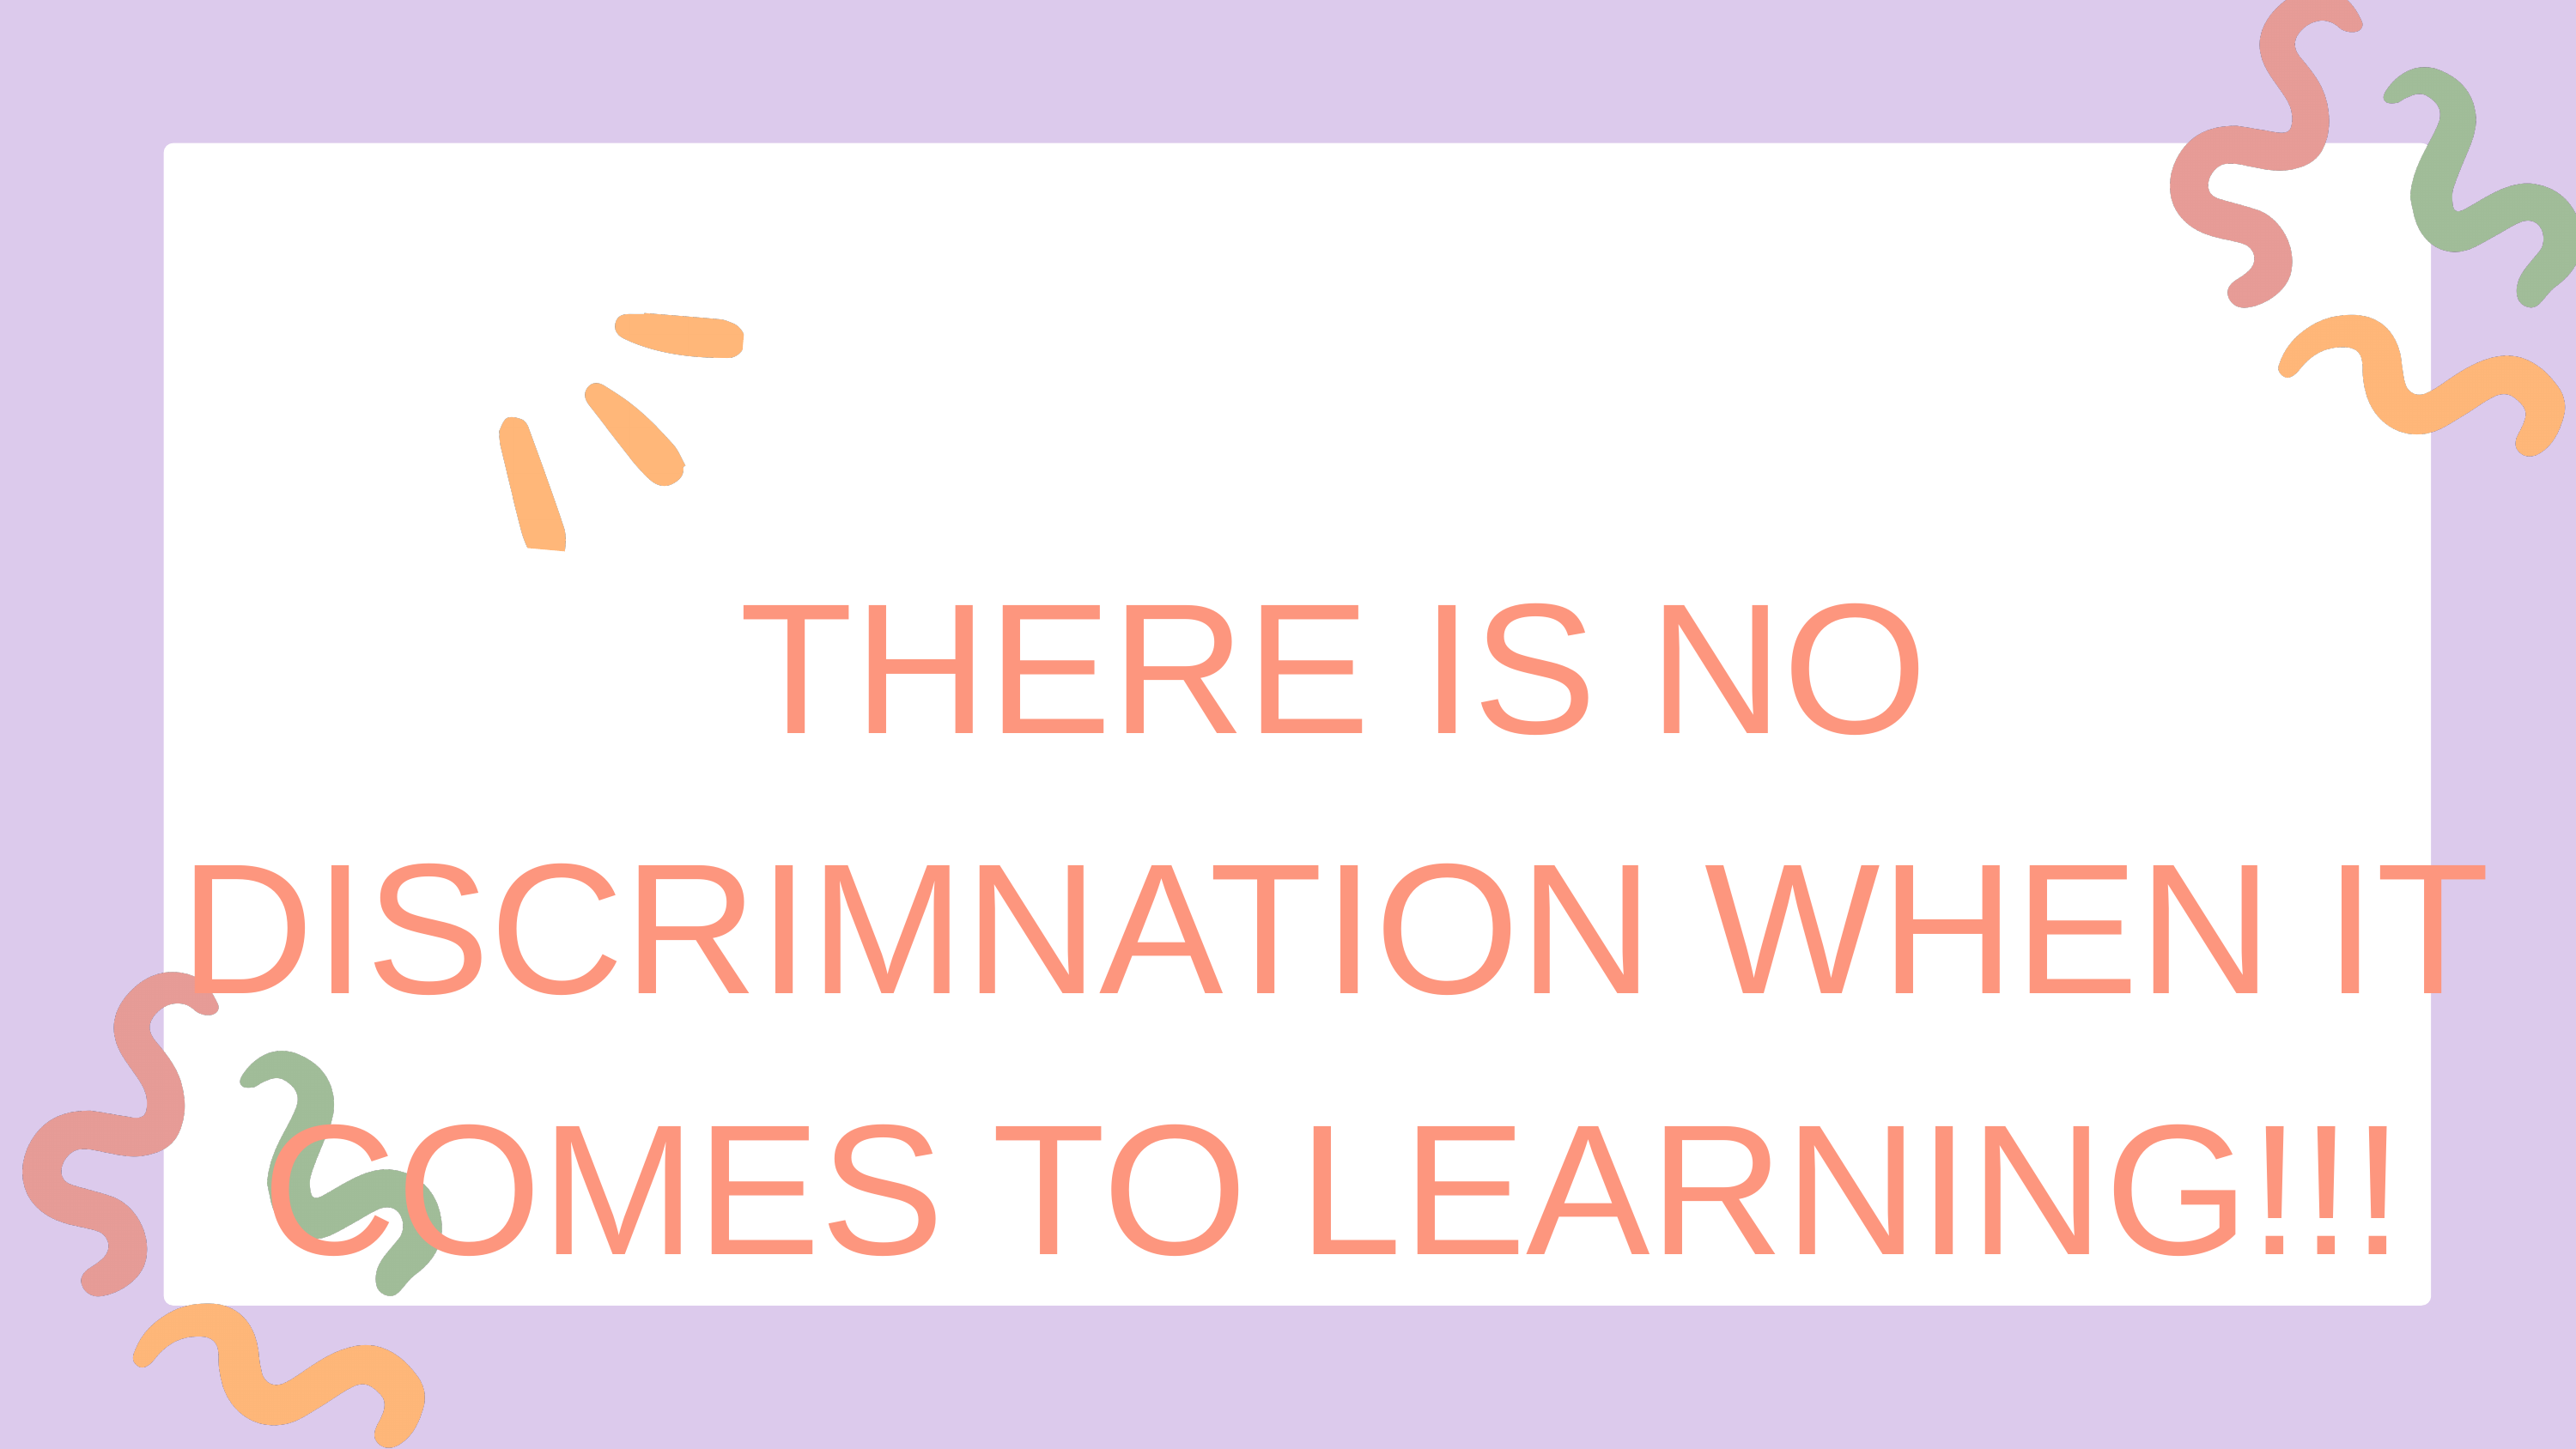

THERE IS NO DISCRIMNATION WHEN IT COMES TO LEARNING!!!